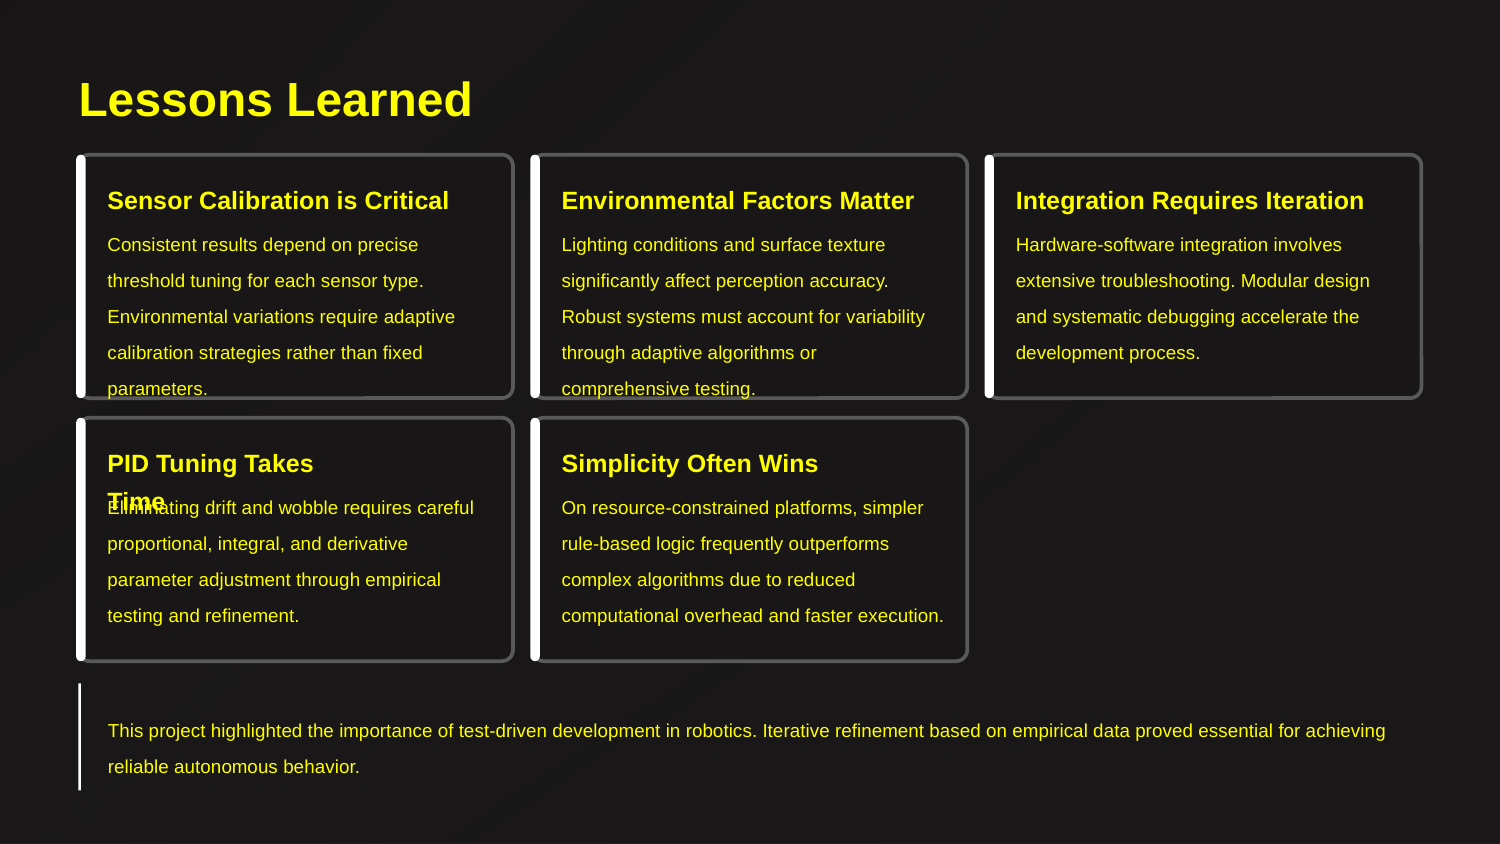

Lessons Learned

Sensor Calibration is Critical
Environmental Factors Matter
Integration Requires Iteration
Consistent results depend on precise threshold tuning for each sensor type. Environmental variations require adaptive calibration strategies rather than fixed parameters.
Lighting conditions and surface texture significantly affect perception accuracy. Robust systems must account for variability through adaptive algorithms or comprehensive testing.
Hardware-software integration involves extensive troubleshooting. Modular design and systematic debugging accelerate the development process.

PID Tuning Takes Time
Simplicity Often Wins
Eliminating drift and wobble requires careful proportional, integral, and derivative parameter adjustment through empirical testing and refinement.
On resource-constrained platforms, simpler rule-based logic frequently outperforms complex algorithms due to reduced computational overhead and faster execution.

This project highlighted the importance of test-driven development in robotics. Iterative refinement based on empirical data proved essential for achieving reliable autonomous behavior.